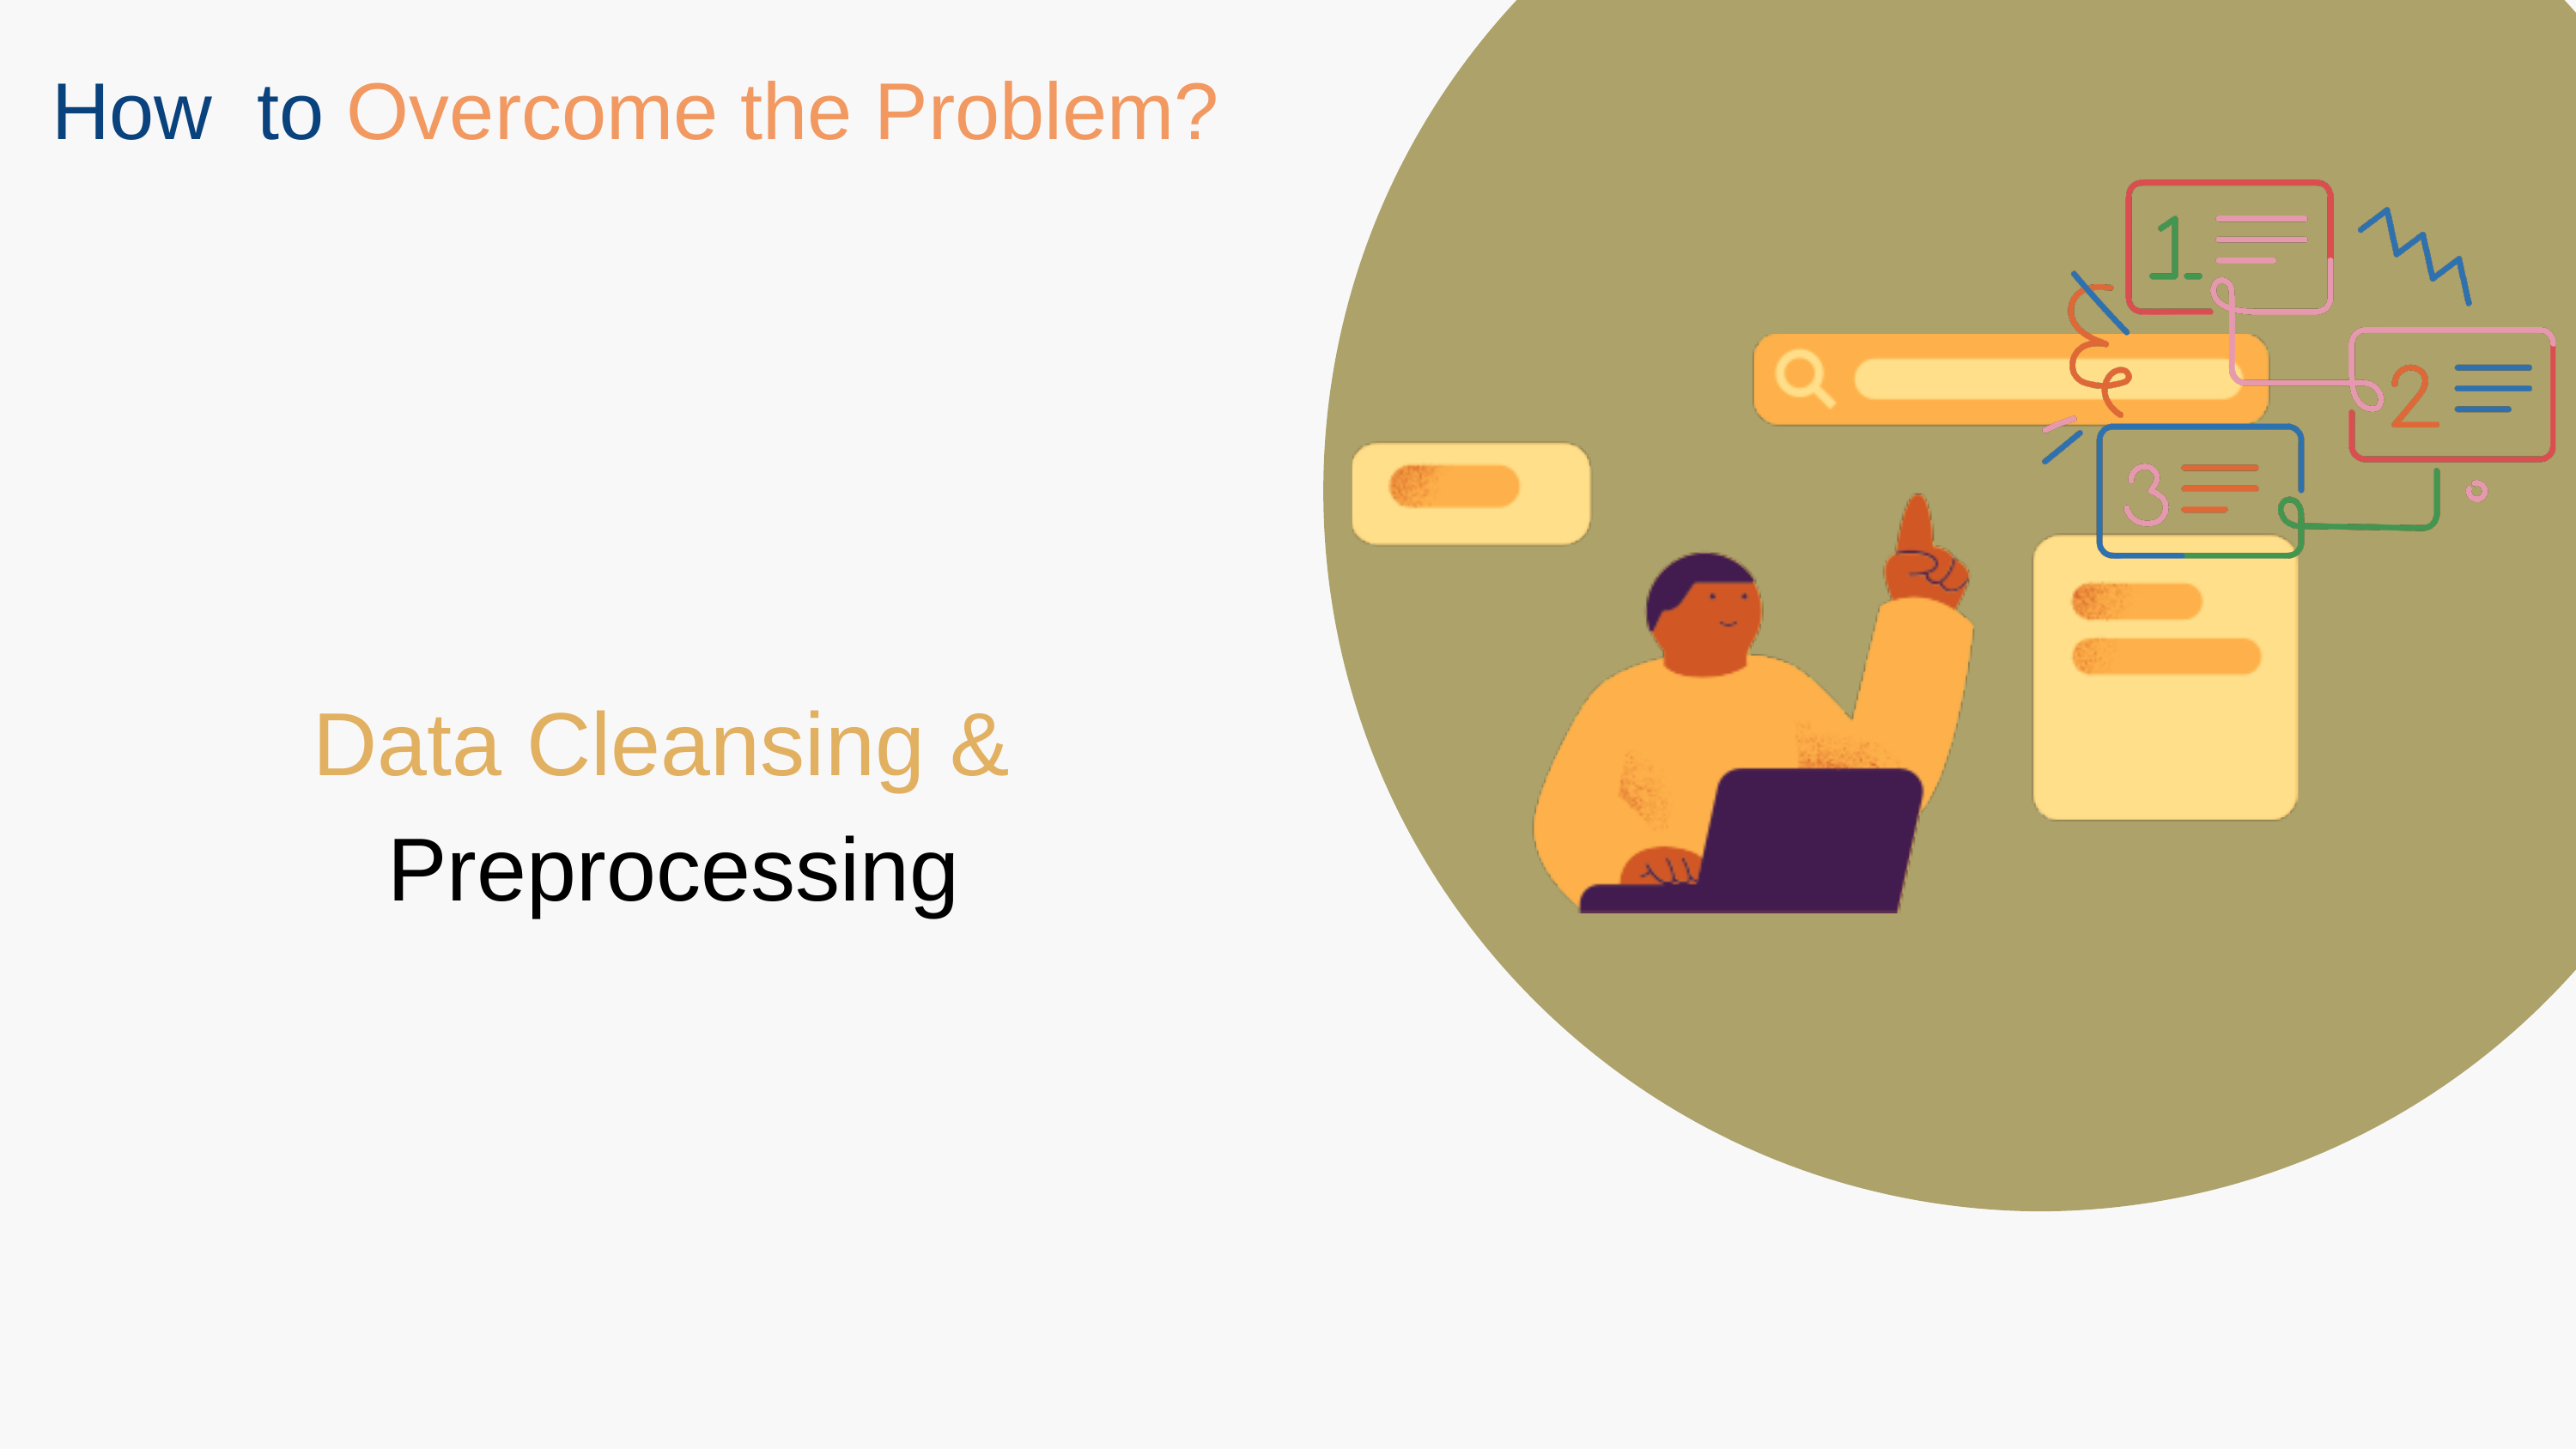

How  to Overcome the Problem?

Data Cleansing &
Preprocessing